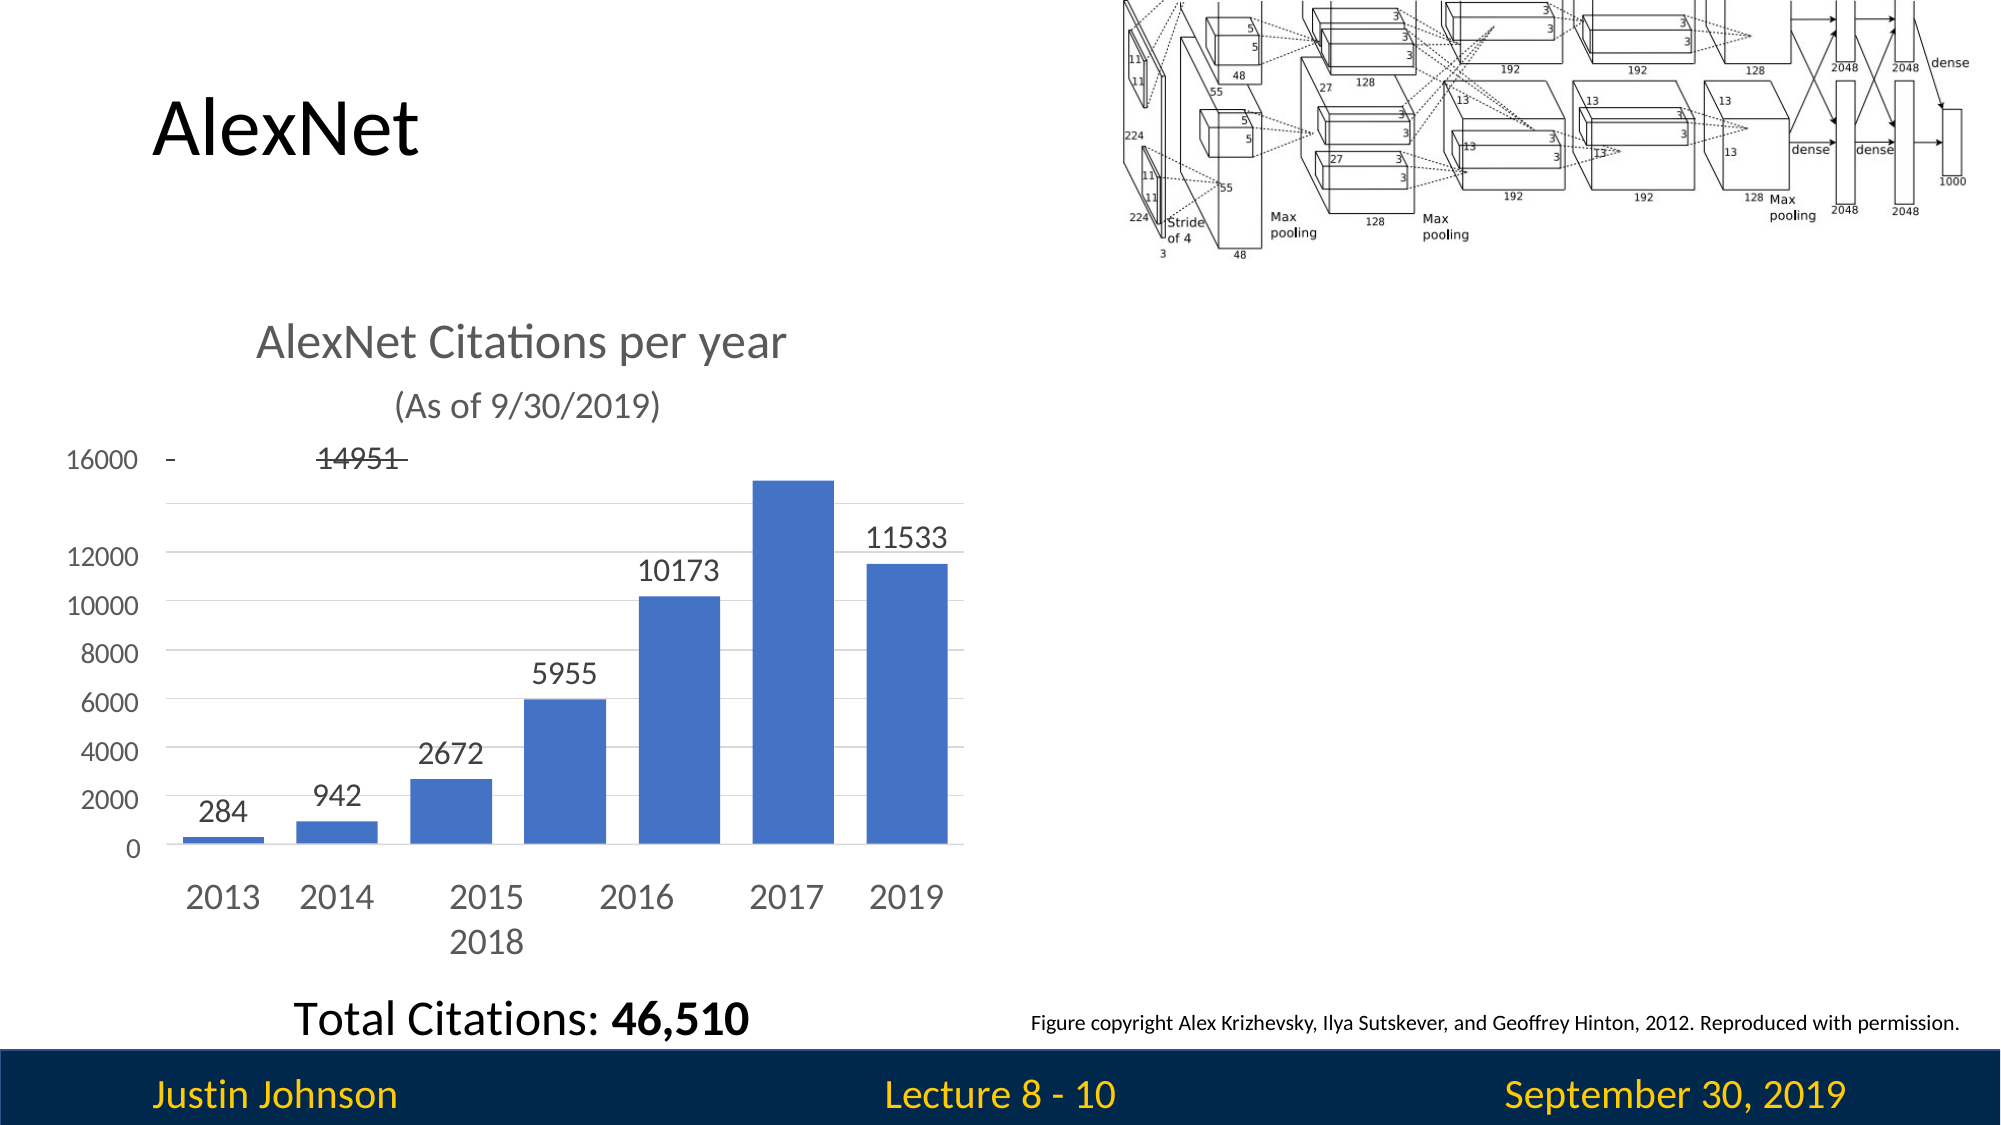

# AlexNet
AlexNet Citations per year
(As of 9/30/2019)
 	14951
16000

11533
12000
10000
8000
6000
4000
2000
0
10173

5955

2672

942

284

2013
2014	2015	2016	2017	2018
Total Citations: 46,510
2019
Figure copyright Alex Krizhevsky, Ilya Sutskever, and Geoffrey Hinton, 2012. Reproduced with permission.
Justin Johnson
September 30, 2019
Lecture 8 - 10